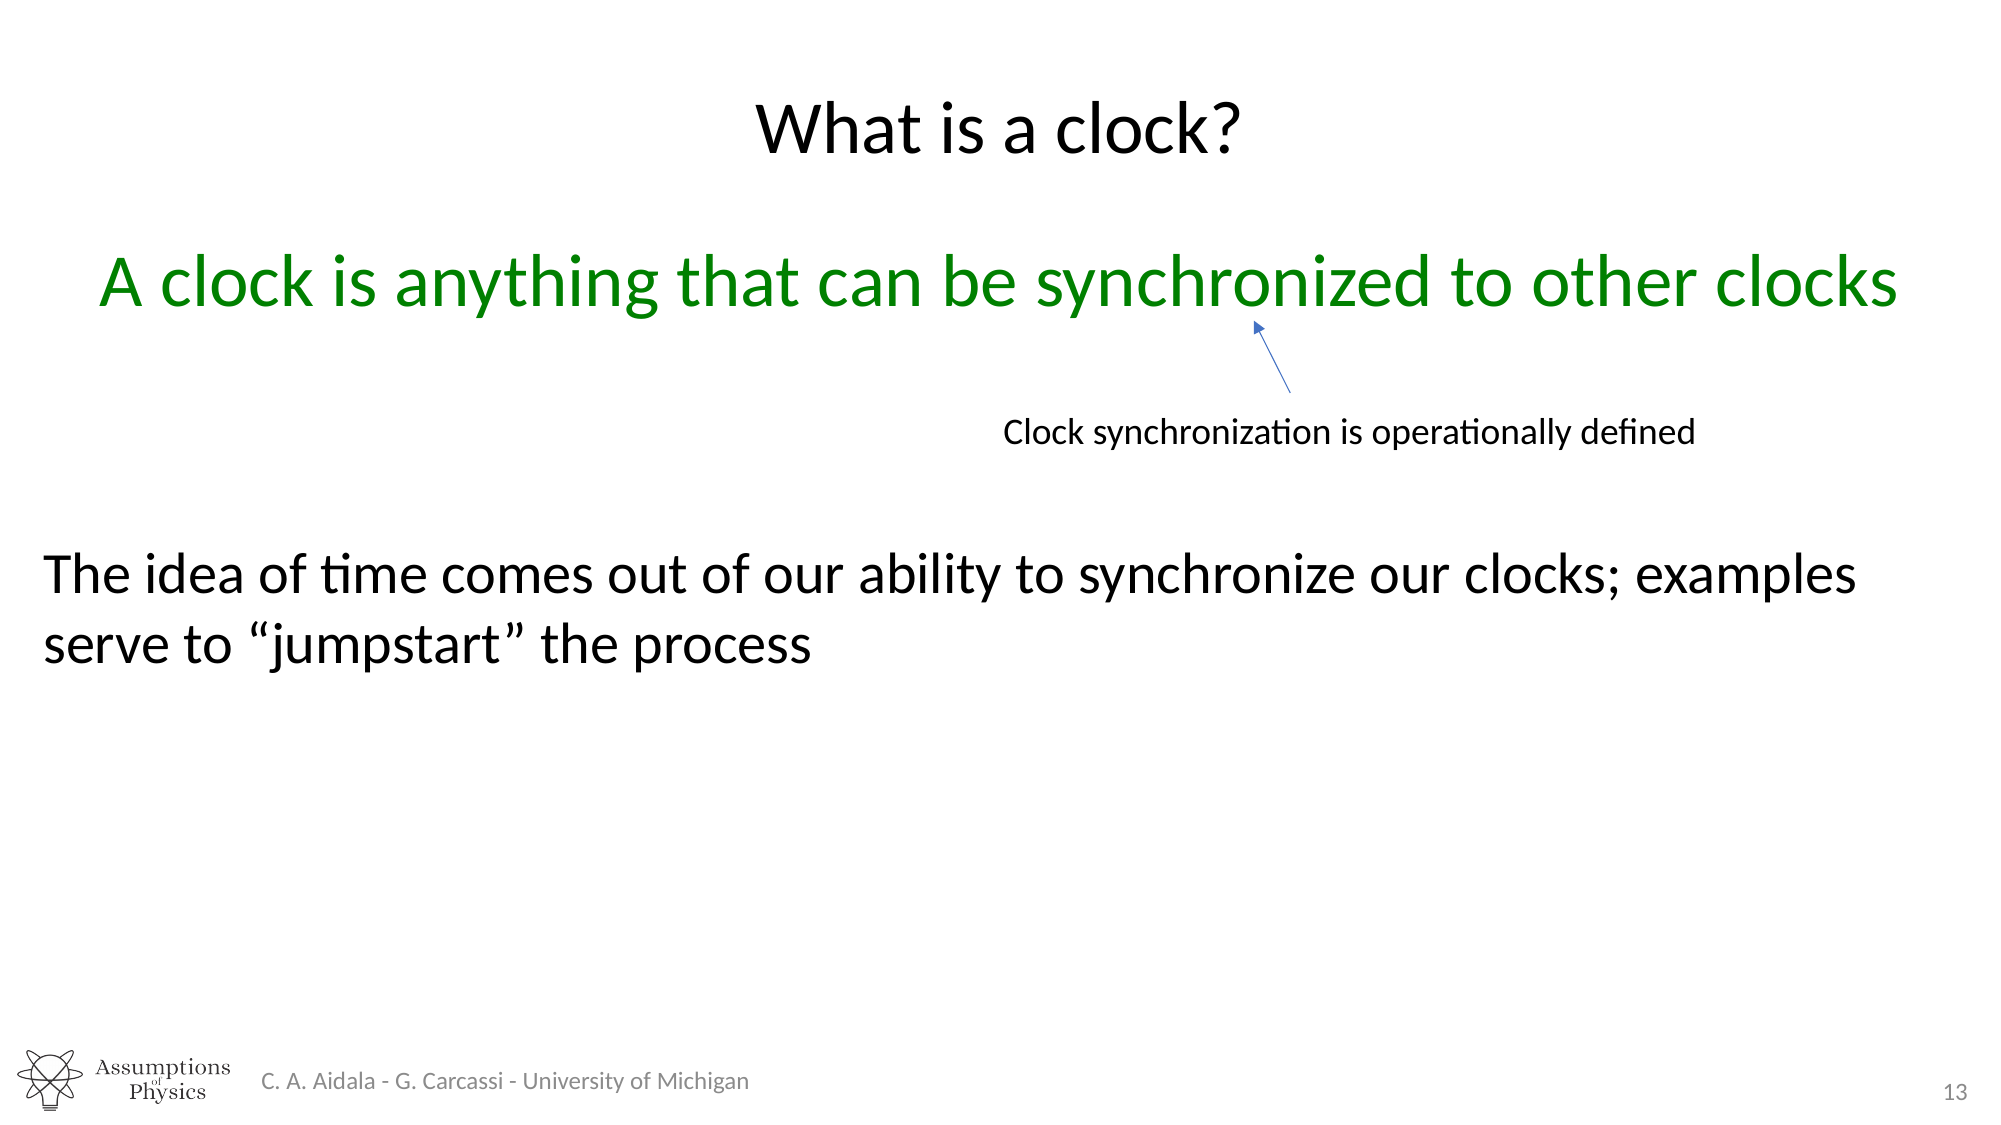

What is a clock?
A clock is anything that can be synchronized to other clocks
Clock synchronization is operationally defined
The idea of time comes out of our ability to synchronize our clocks; examples serve to “jumpstart” the process
C. A. Aidala - G. Carcassi - University of Michigan
13